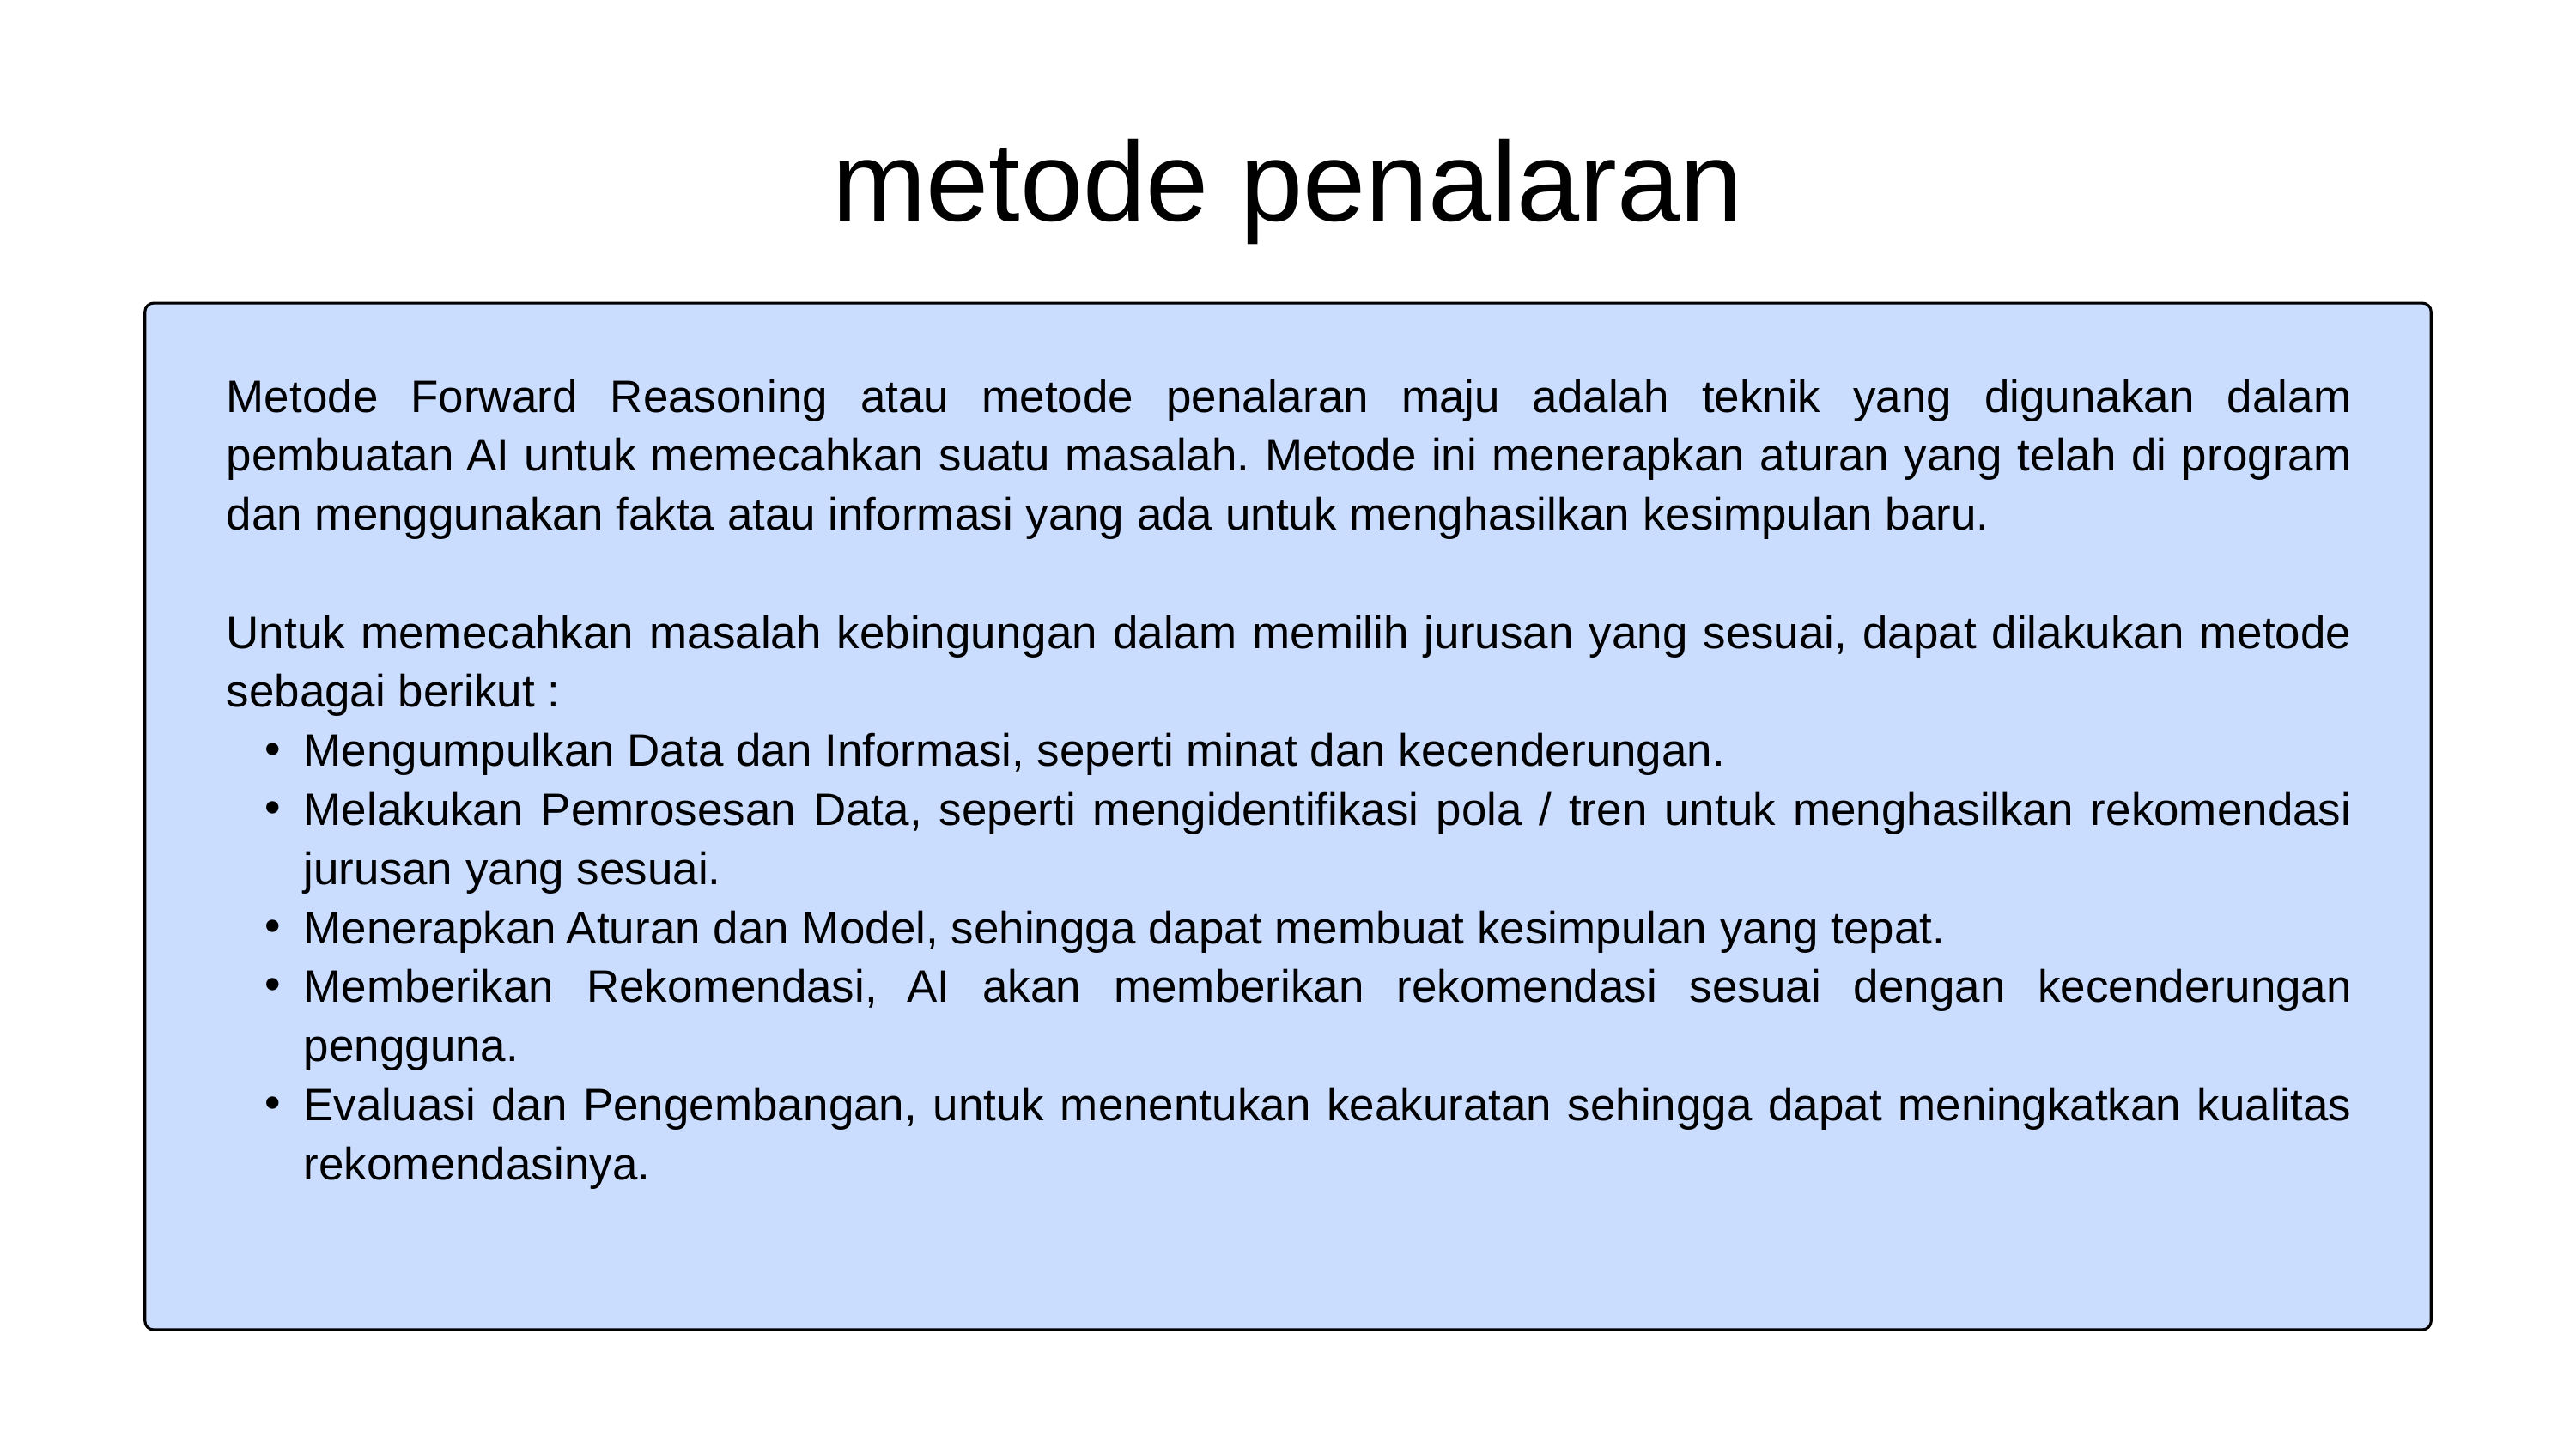

metode penalaran

Metode Forward Reasoning atau metode penalaran maju adalah teknik yang digunakan dalam pembuatan AI untuk memecahkan suatu masalah. Metode ini menerapkan aturan yang telah di program dan menggunakan fakta atau informasi yang ada untuk menghasilkan kesimpulan baru.

Untuk memecahkan masalah kebingungan dalam memilih jurusan yang sesuai, dapat dilakukan metode sebagai berikut :
Mengumpulkan Data dan Informasi, seperti minat dan kecenderungan.
Melakukan Pemrosesan Data, seperti mengidentifikasi pola / tren untuk menghasilkan rekomendasi jurusan yang sesuai.
Menerapkan Aturan dan Model, sehingga dapat membuat kesimpulan yang tepat.
Memberikan Rekomendasi, AI akan memberikan rekomendasi sesuai dengan kecenderungan pengguna.
Evaluasi dan Pengembangan, untuk menentukan keakuratan sehingga dapat meningkatkan kualitas rekomendasinya.